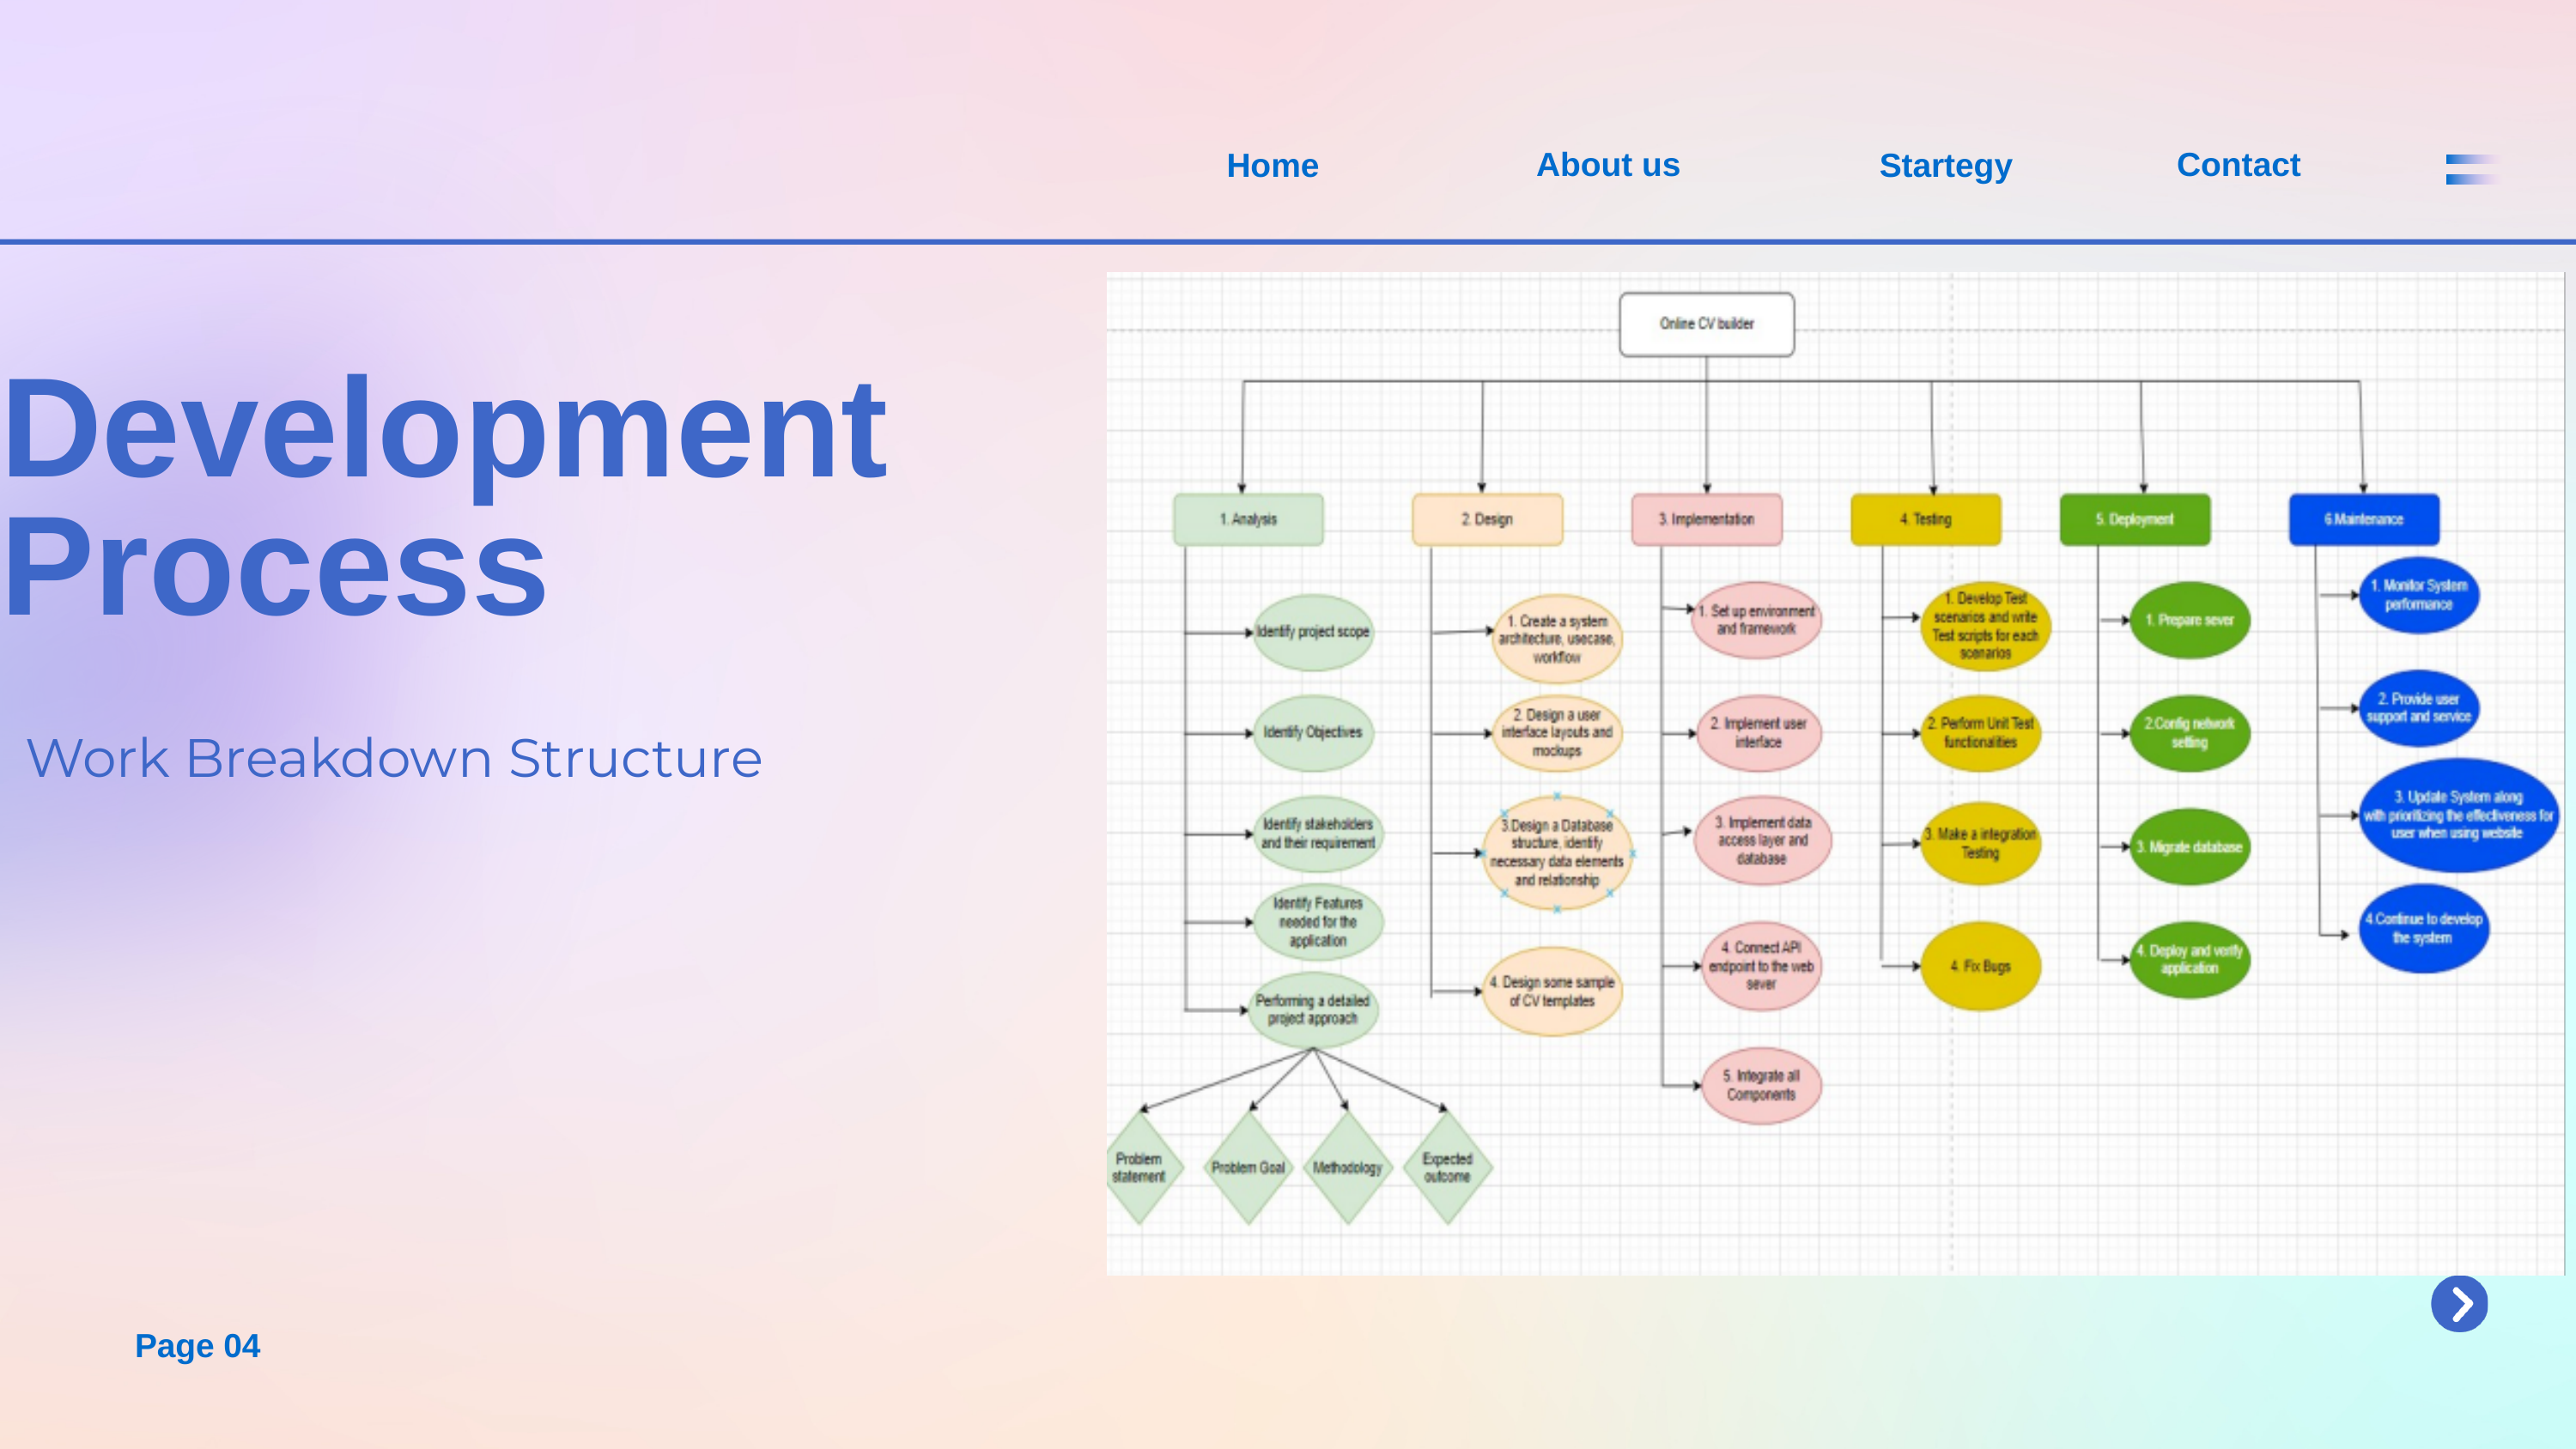

About us
Contact
Home
Startegy

Development
Process
Work Breakdown Structure

Page 04